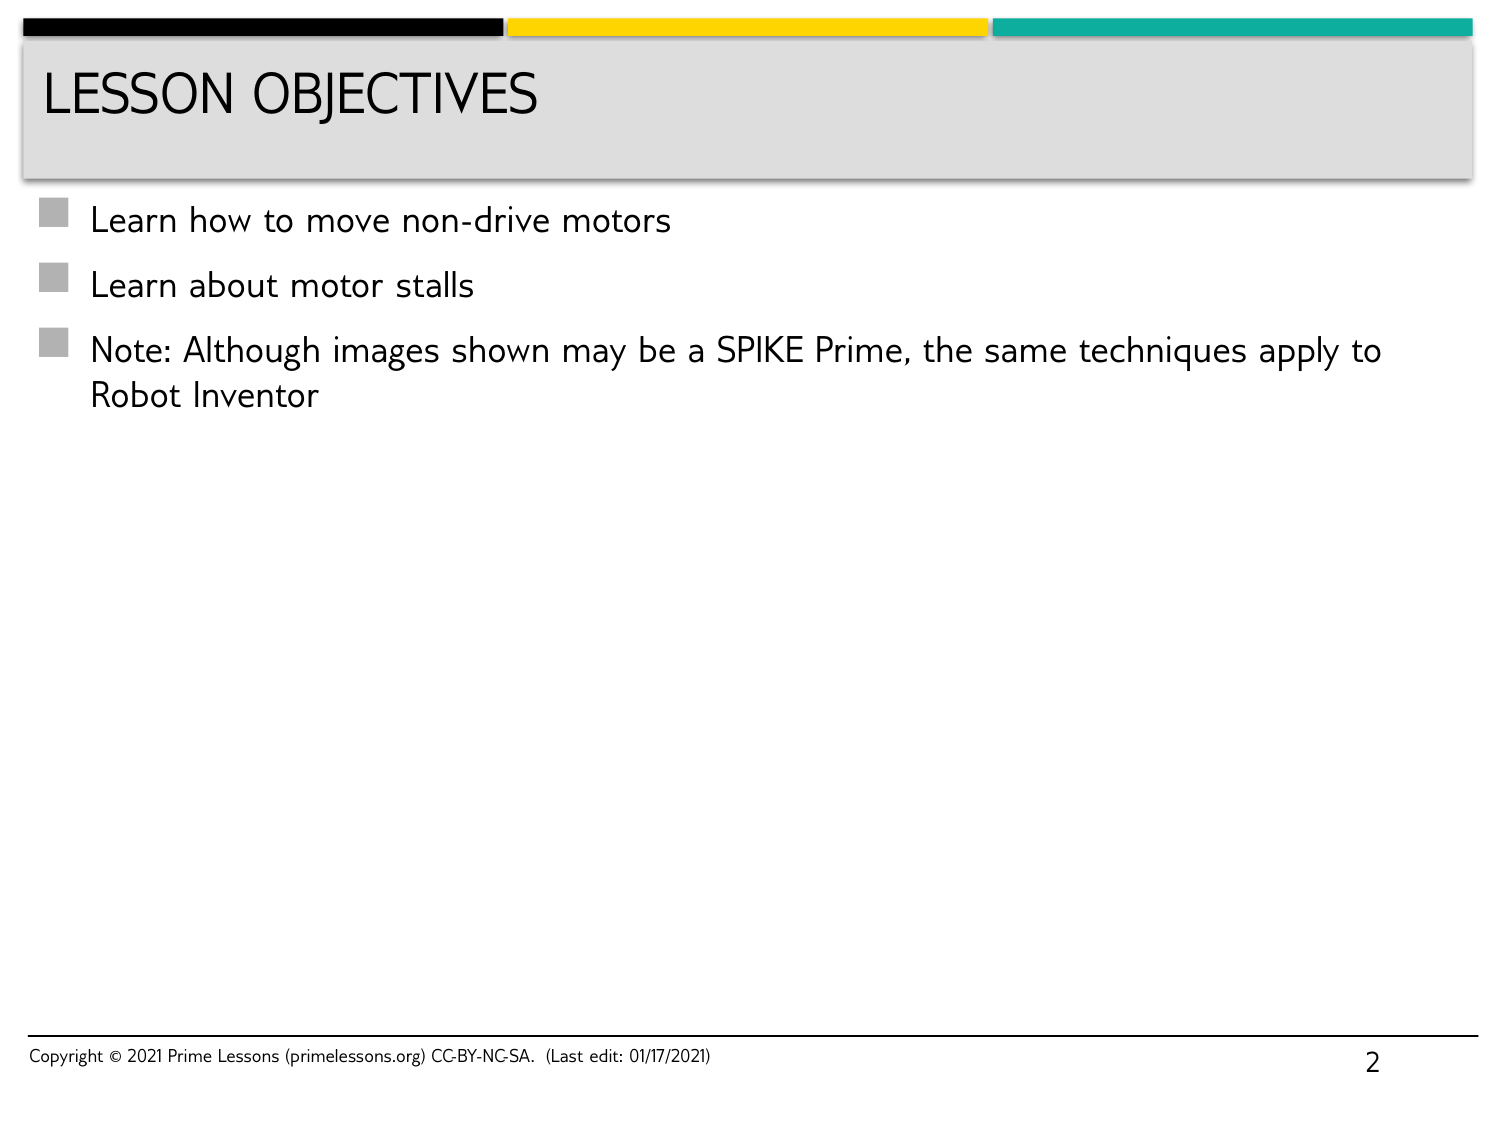

# Lesson Objectives
Learn how to move non-drive motors
Learn about motor stalls
Note: Although images shown may be a SPIKE Prime, the same techniques apply to Robot Inventor
2
Copyright © 2021 Prime Lessons (primelessons.org) CC-BY-NC-SA.  (Last edit: 01/17/2021)